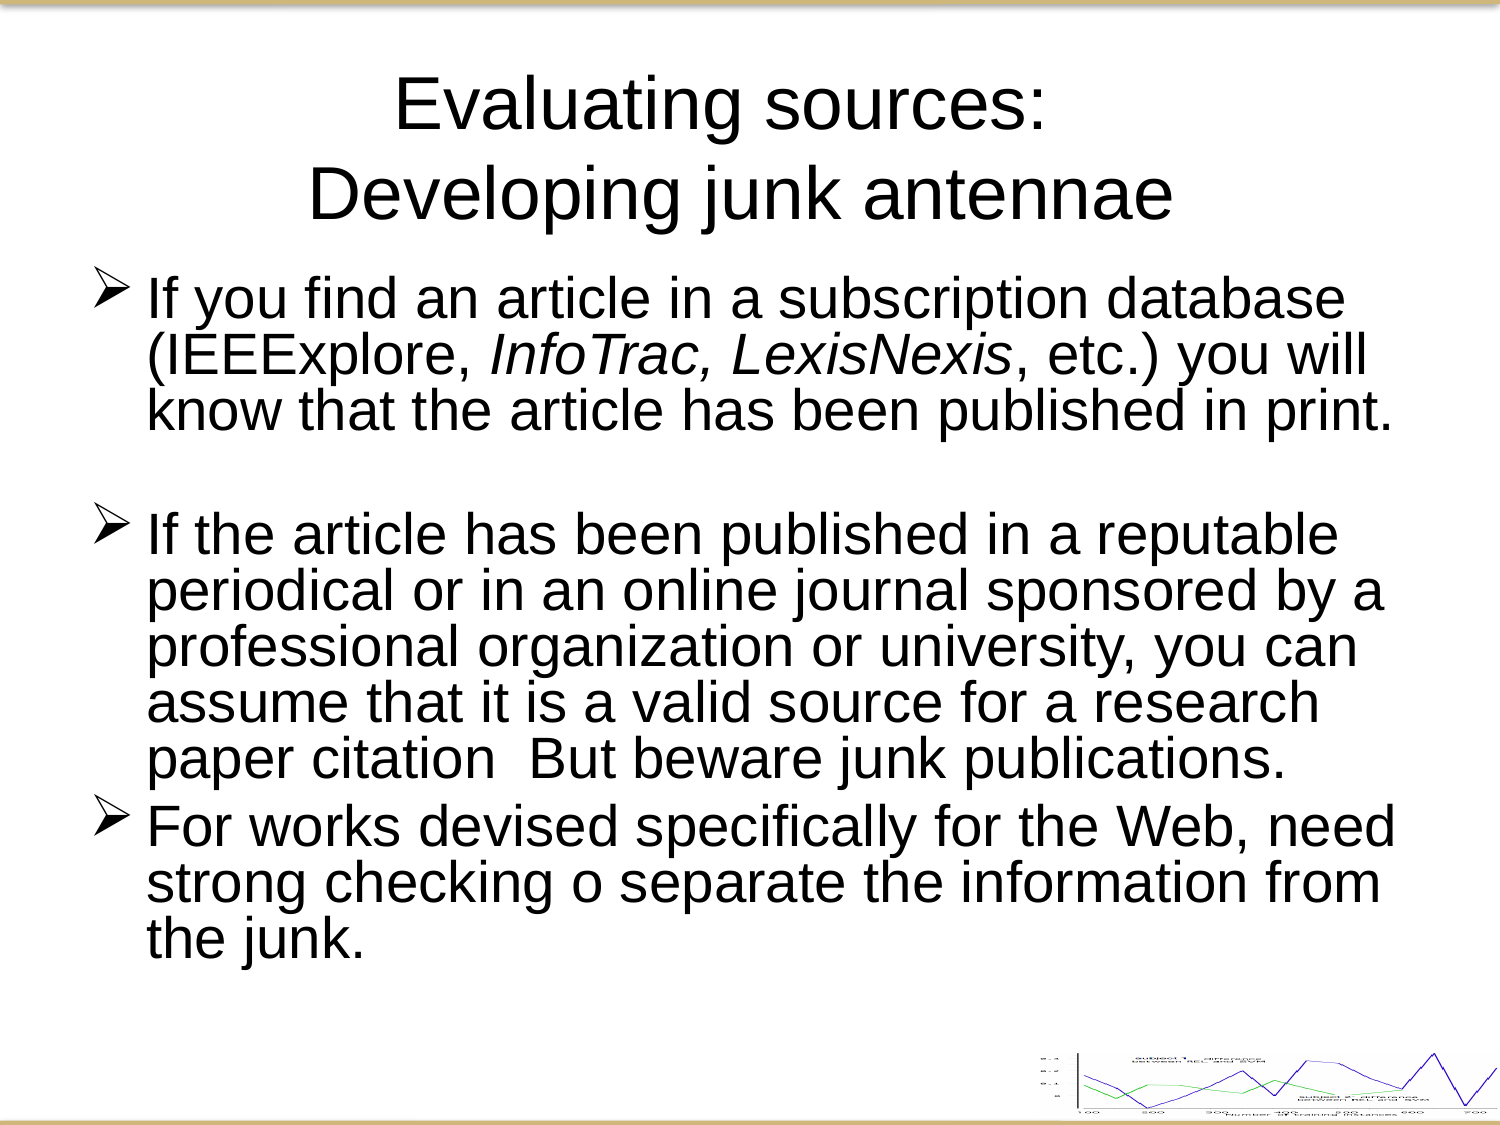

Evaluating sources:
Developing junk antennae
If you find an article in a subscription database (IEEExplore, InfoTrac, LexisNexis, etc.) you will know that the article has been published in print.
If the article has been published in a reputable periodical or in an online journal sponsored by a professional organization or university, you can assume that it is a valid source for a research paper citation  But beware junk publications.
For works devised specifically for the Web, need strong checking o separate the information from the junk.